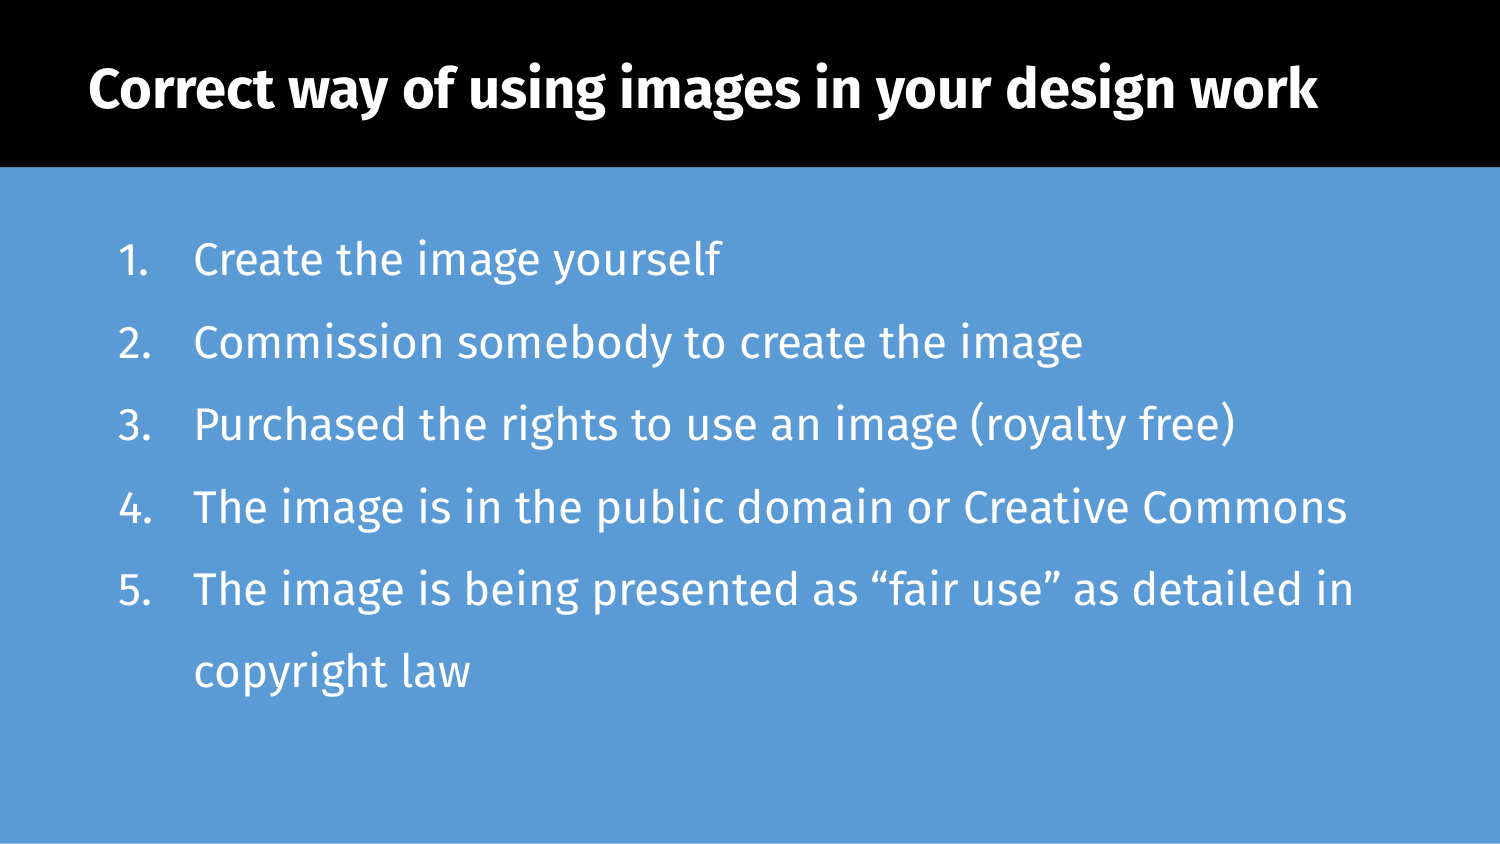

Correct way of using images in your design work
Create the image yourself
Commission somebody to create the image
Purchased the rights to use an image (royalty free)
The image is in the public domain or Creative Commons
The image is being presented as “fair use” as detailed in copyright law